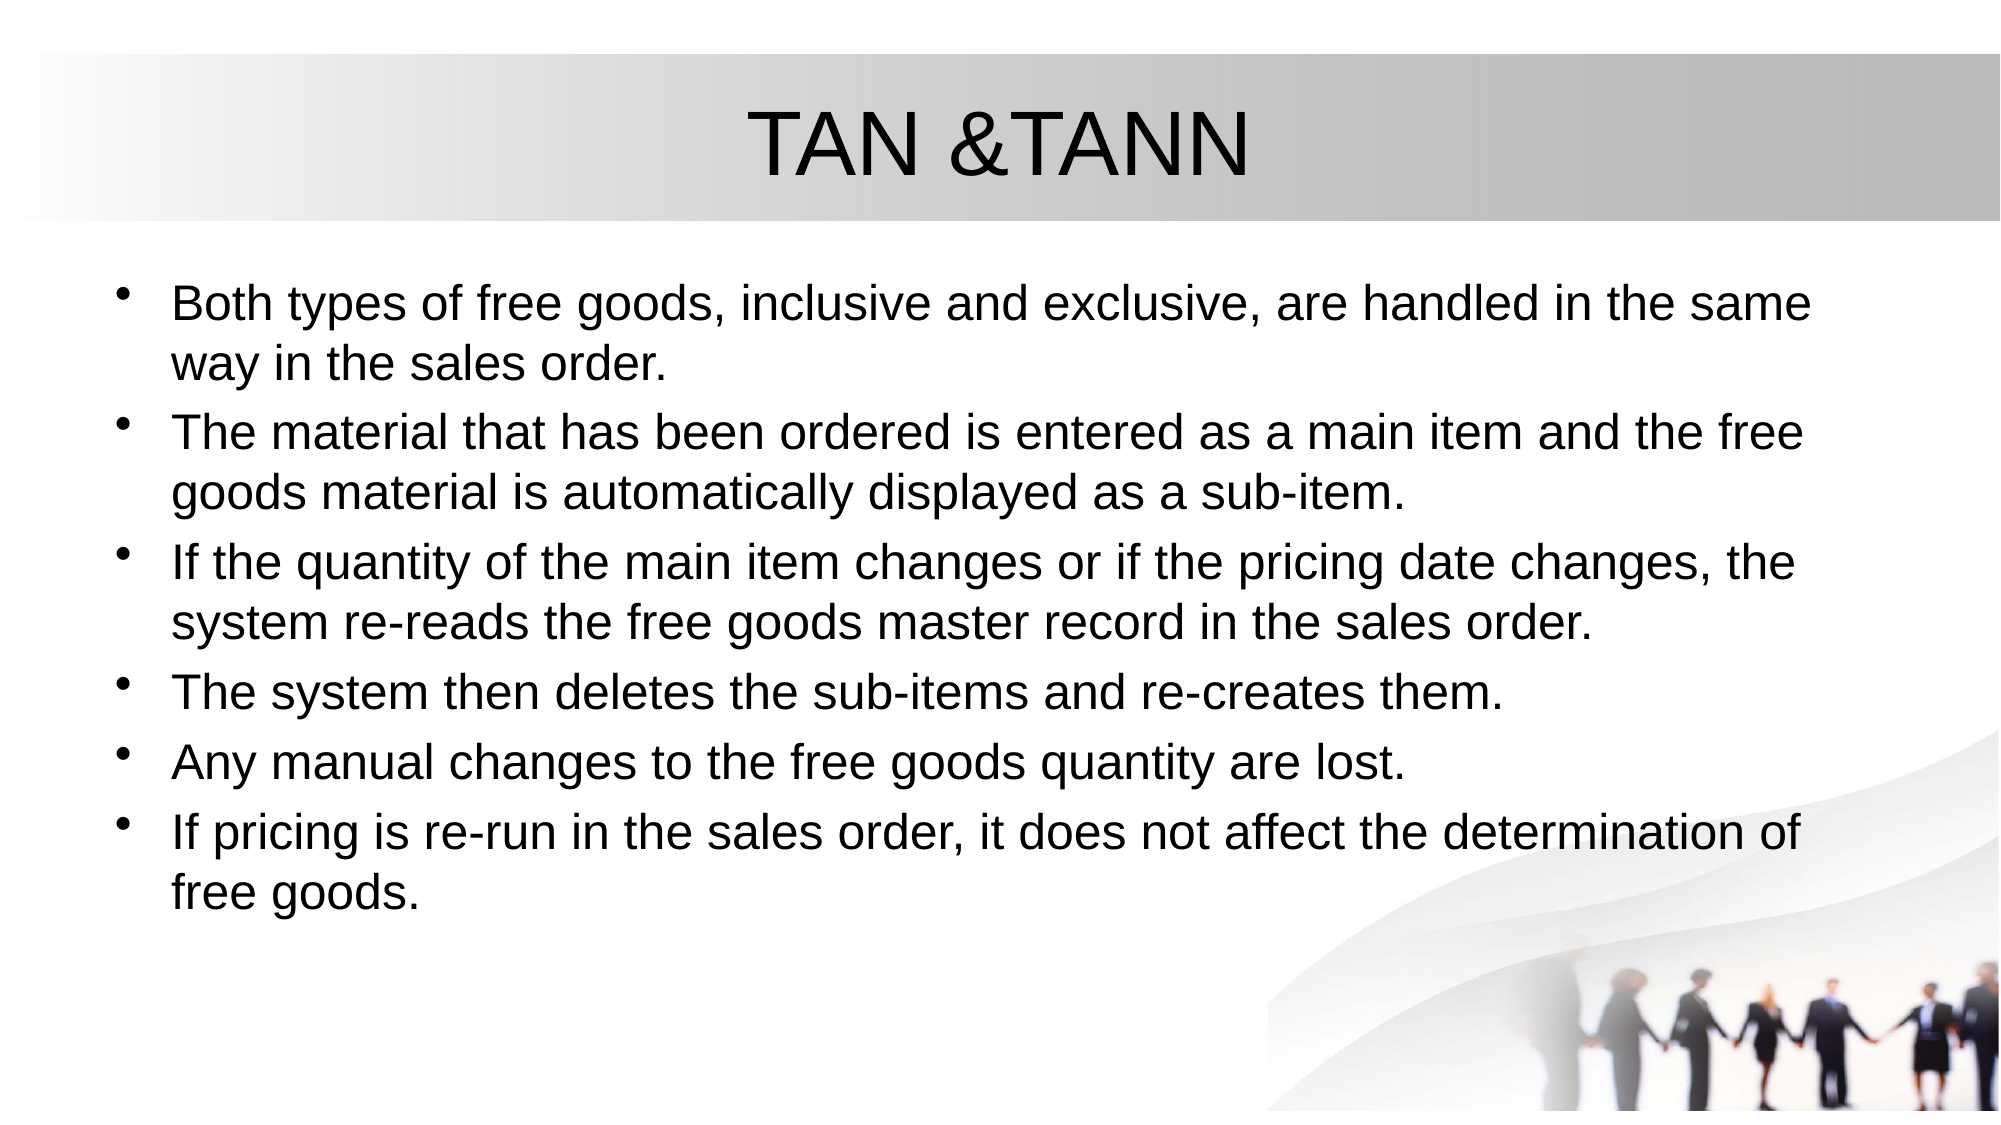

# TAN &TANN
Both types of free goods, inclusive and exclusive, are handled in the same way in the sales order.
The material that has been ordered is entered as a main item and the free goods material is automatically displayed as a sub-item.
If the quantity of the main item changes or if the pricing date changes, the system re-reads the free goods master record in the sales order.
The system then deletes the sub-items and re-creates them.
Any manual changes to the free goods quantity are lost.
If pricing is re-run in the sales order, it does not affect the determination of free goods.